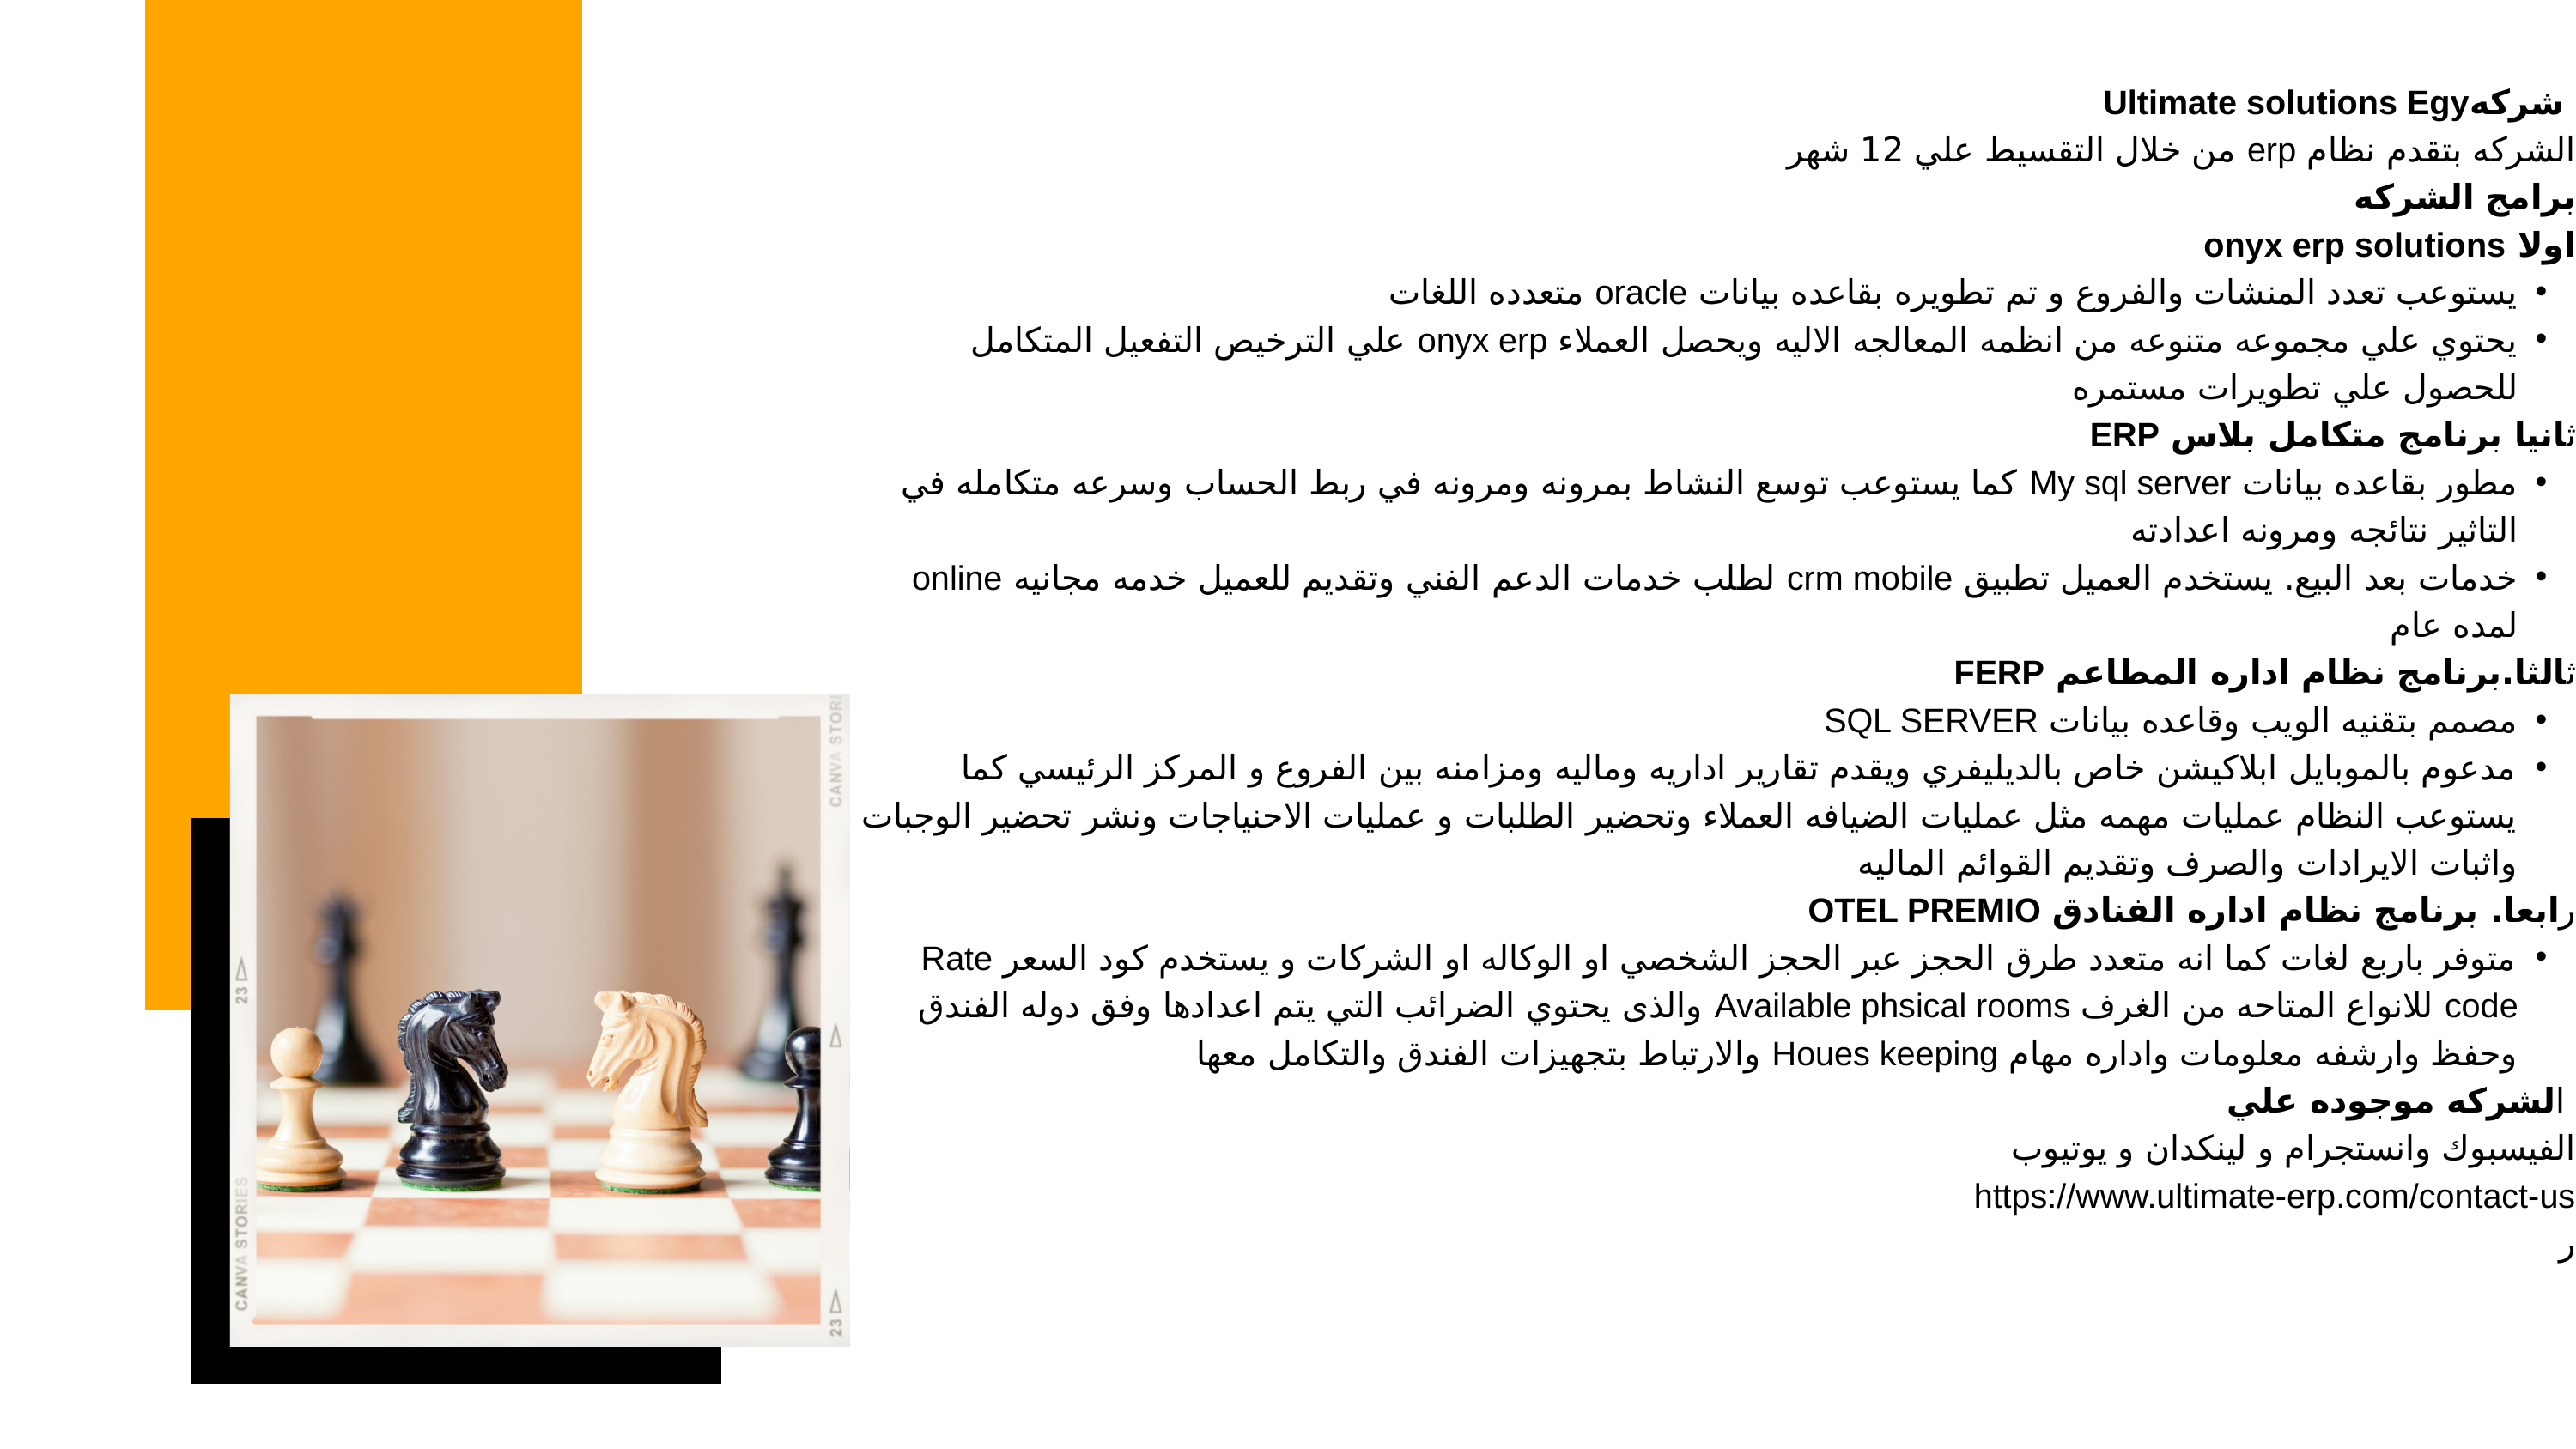

شركهUltimate solutions Egy
الشركه بتقدم نظام erp من خلال التقسيط علي 12 شهر
برامج الشركه
اولا onyx erp solutions
يستوعب تعدد المنشات والفروع و تم تطويره بقاعده بيانات oracle متعدده اللغات
يحتوي علي مجموعه متنوعه من انظمه المعالجه الاليه ويحصل العملاء onyx erp علي الترخيص التفعيل المتكامل للحصول علي تطويرات مستمره
ثانيا برنامج متكامل بلاس ERP
مطور بقاعده بيانات My sql server كما يستوعب توسع النشاط بمرونه ومرونه في ربط الحساب وسرعه متكامله في التاثير نتائجه ومرونه اعدادته
خدمات بعد البيع. يستخدم العميل تطبيق crm mobile لطلب خدمات الدعم الفني وتقديم للعميل خدمه مجانيه online لمده عام
ثالثا.برنامج نظام اداره المطاعم FERP
مصمم بتقنيه الويب وقاعده بيانات SQL SERVER
مدعوم بالموبايل ابلاكيشن خاص بالديليفري ويقدم تقارير اداريه وماليه ومزامنه بين الفروع و المركز الرئيسي كما يستوعب النظام عمليات مهمه مثل عمليات الضيافه العملاء وتحضير الطلبات و عمليات الاحنياجات ونشر تحضير الوجبات واثبات الايرادات والصرف وتقديم القوائم الماليه
رابعا. برنامج نظام اداره الفنادق OTEL PREMIO
متوفر باربع لغات كما انه متعدد طرق الحجز عبر الحجز الشخصي او الوكاله او الشركات و يستخدم كود السعر Rate code للانواع المتاحه من الغرف Available phsical rooms والذى يحتوي الضرائب التي يتم اعدادها وفق دوله الفندق وحفظ وارشفه معلومات واداره مهام Houes keeping والارتباط بتجهيزات الفندق والتكامل معها
 الشركه موجوده علي
الفيسبوك وانستجرام و لينكدان و يوتيوب
https://www.ultimate-erp.com/contact-us
ر